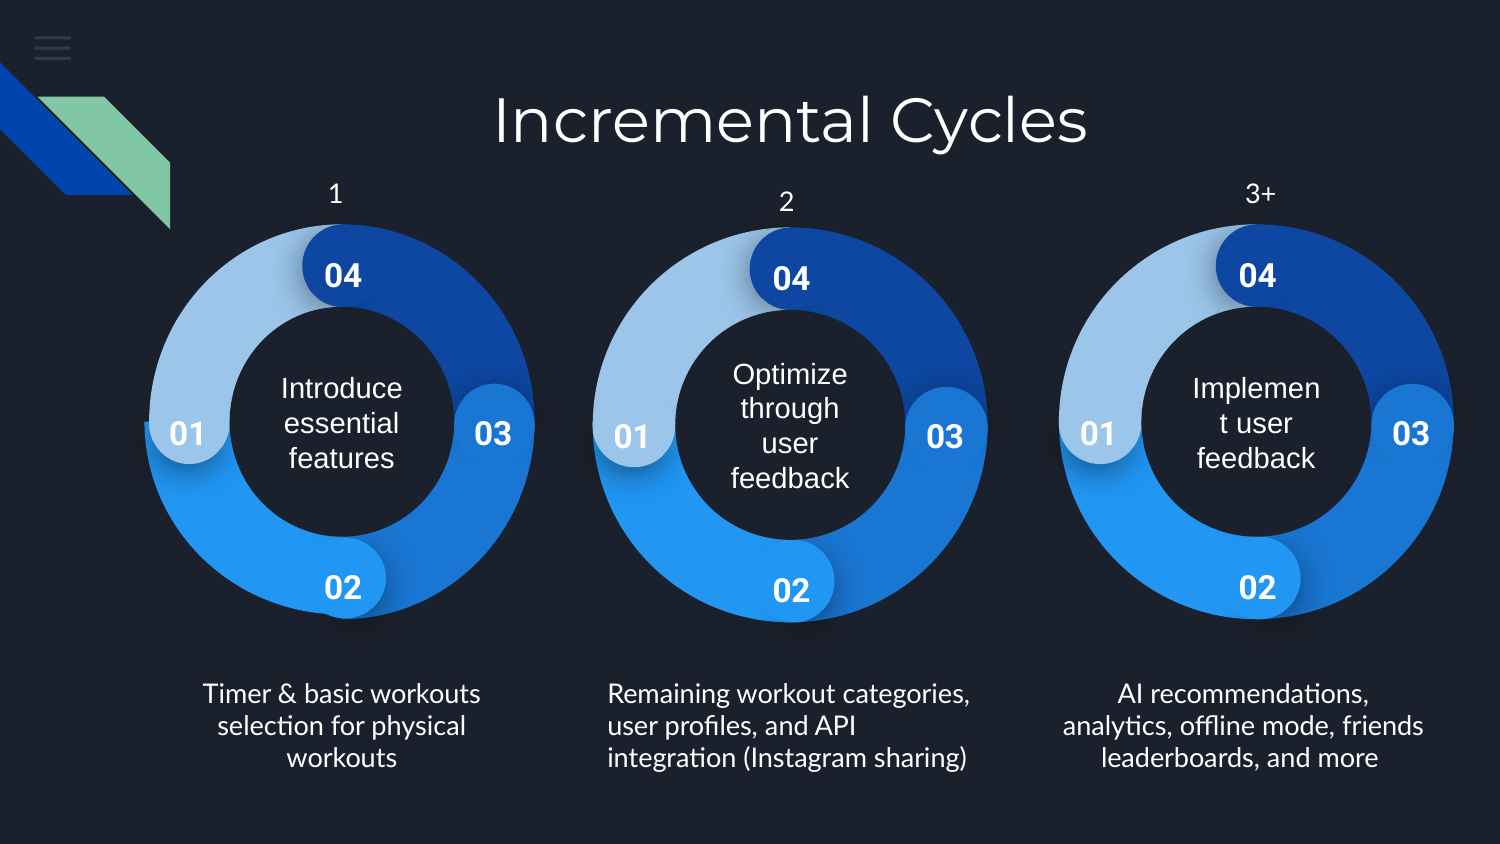

# Incremental Cycles
1
3+
2

04
Implement user feedback

01
03

02

04
Introduce essential features

01
03

02

04
Optimize through user feedback

01
03

02
Timer & basic workouts selection for physical workouts
Remaining workout categories, user profiles, and API integration (Instagram sharing)
AI recommendations, analytics, offline mode, friends leaderboards, and more